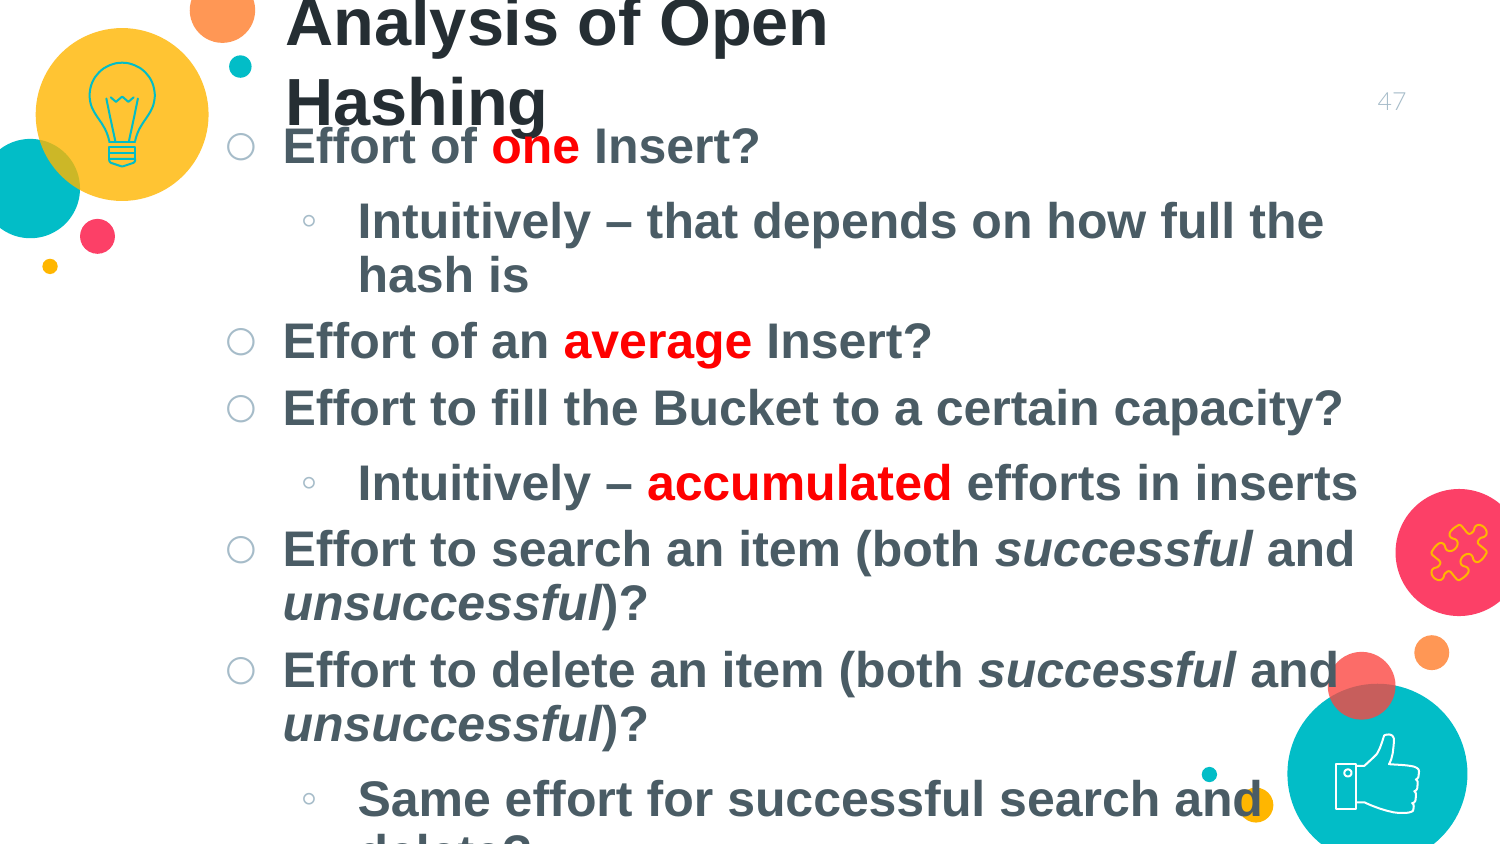

Analysis of Open Hashing
47
Effort of one Insert?
Intuitively – that depends on how full the hash is
Effort of an average Insert?
Effort to fill the Bucket to a certain capacity?
Intuitively – accumulated efforts in inserts
Effort to search an item (both successful and unsuccessful)?
Effort to delete an item (both successful and unsuccessful)?
Same effort for successful search and delete?
Same effort for unsuccessful search and delete?